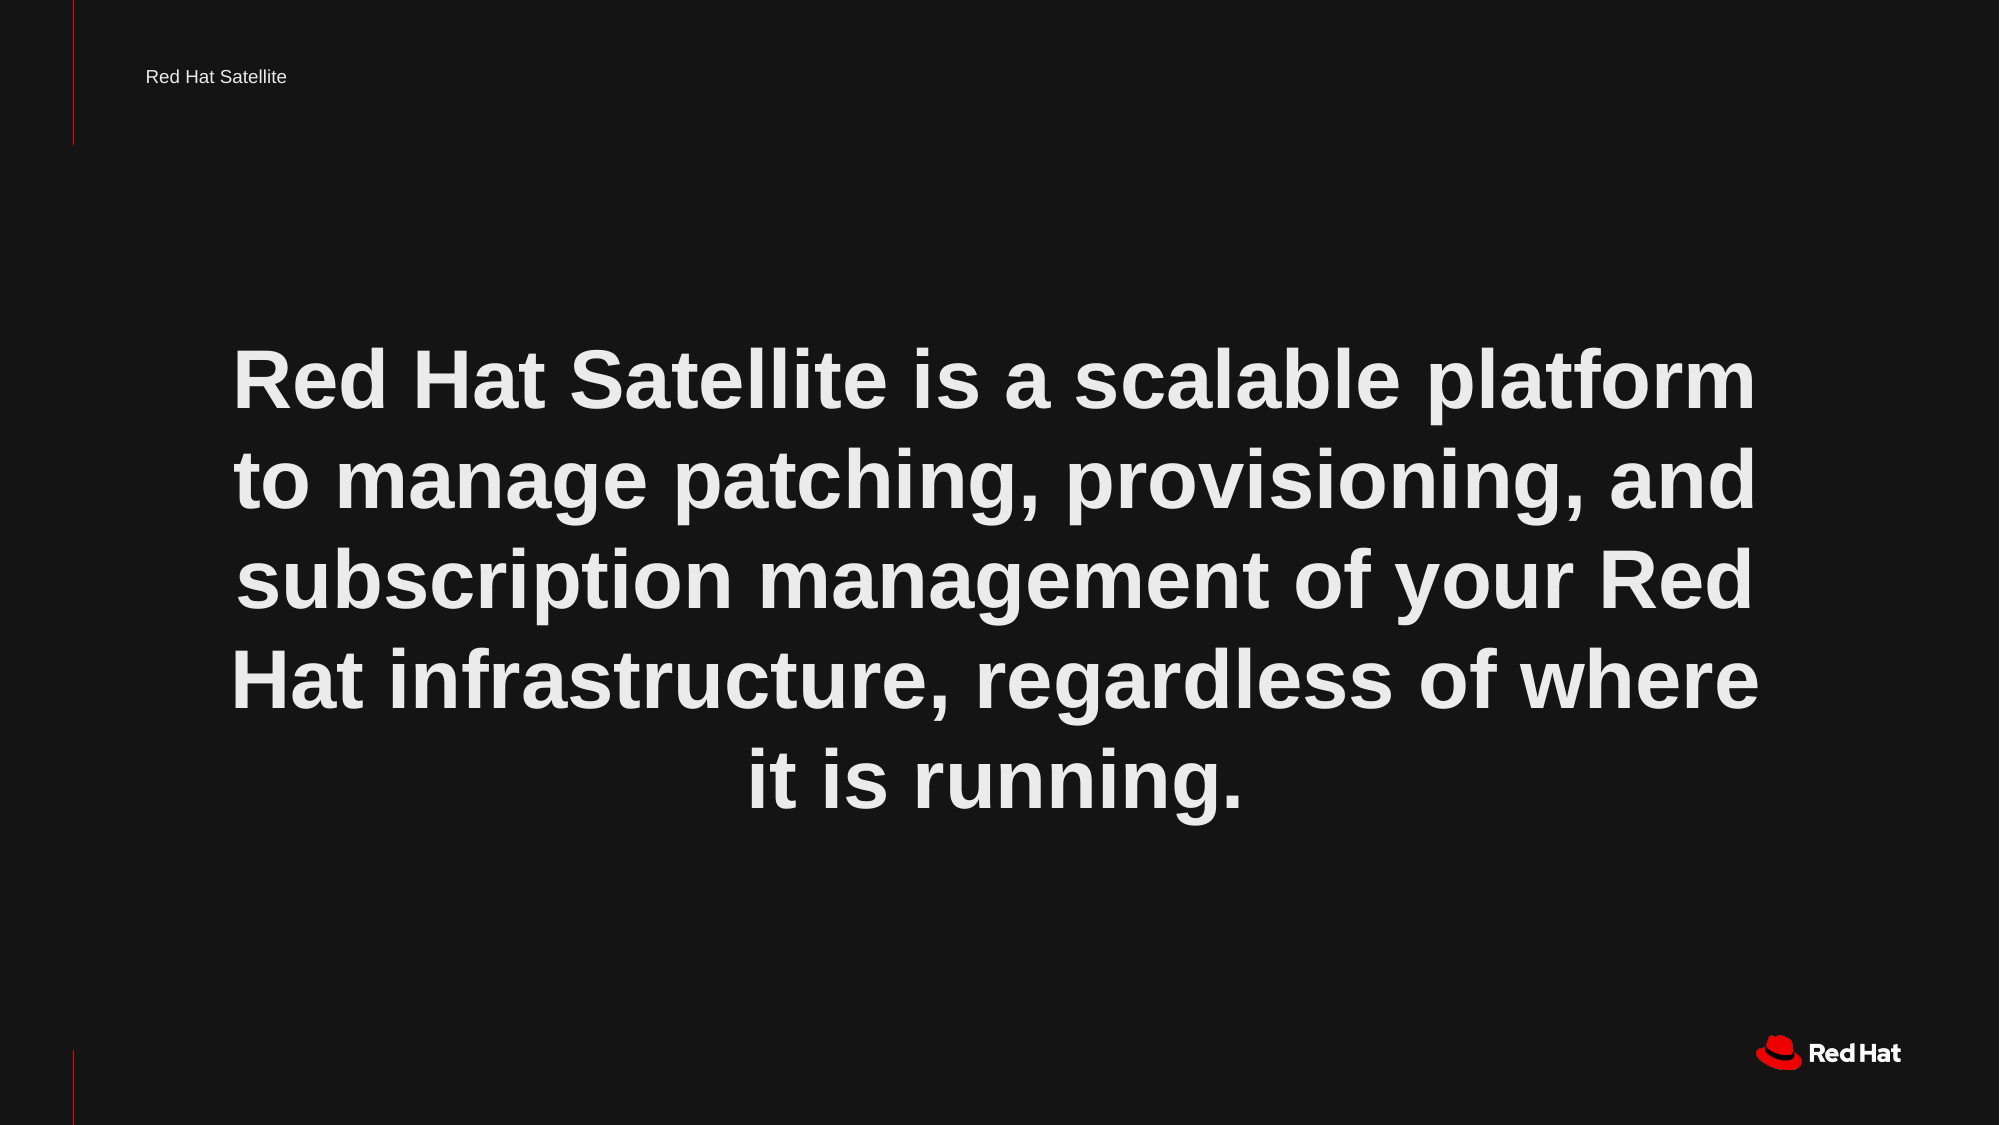

Red Hat Satellite
# Red Hat Satellite is a scalable platform to manage patching, provisioning, and subscription management of your Red Hat infrastructure, regardless of where it is running.